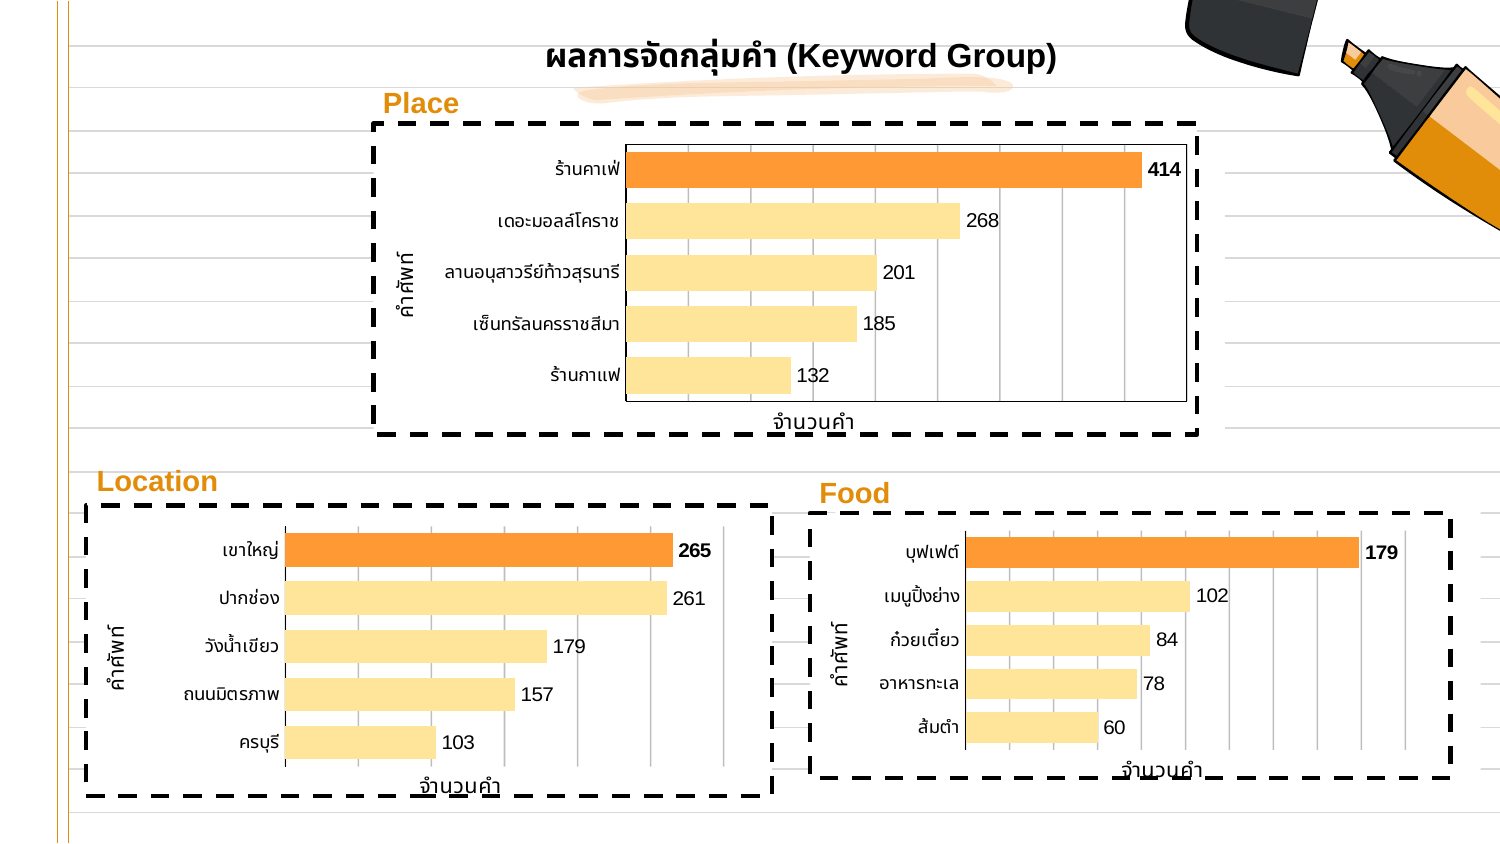

# ผลการจัดกลุ่มคำ (Keyword Group)

Place

### Chart

| Category | NumPosts |
|---|---|
| ร้านกาแฟ | 132.0 |
| เซ็นทรัลนครราชสีมา | 185.0 |
| ลานอนุสาวรีย์ท้าวสุรนารี | 201.0 |
| เดอะมอลล์โคราช | 268.0 |
| ร้านคาเฟ่ | 414.0 |
Location
Food

### Chart

| Category | NumPosts |
|---|---|
| ครบุรี | 103.0 |
| ถนนมิตรภาพ | 157.0 |
| วังน้ำเขียว | 179.0 |
| ปากช่อง | 261.0 |
| เขาใหญ่ | 265.0 |

### Chart

| Category | NumPosts |
|---|---|
| ส้มตำ | 60.0 |
| อาหารทะเล | 78.0 |
| ก๋วยเตี๋ยว | 84.0 |
| เมนูปิ้งย่าง | 102.0 |
| บุฟเฟต์ | 179.0 |